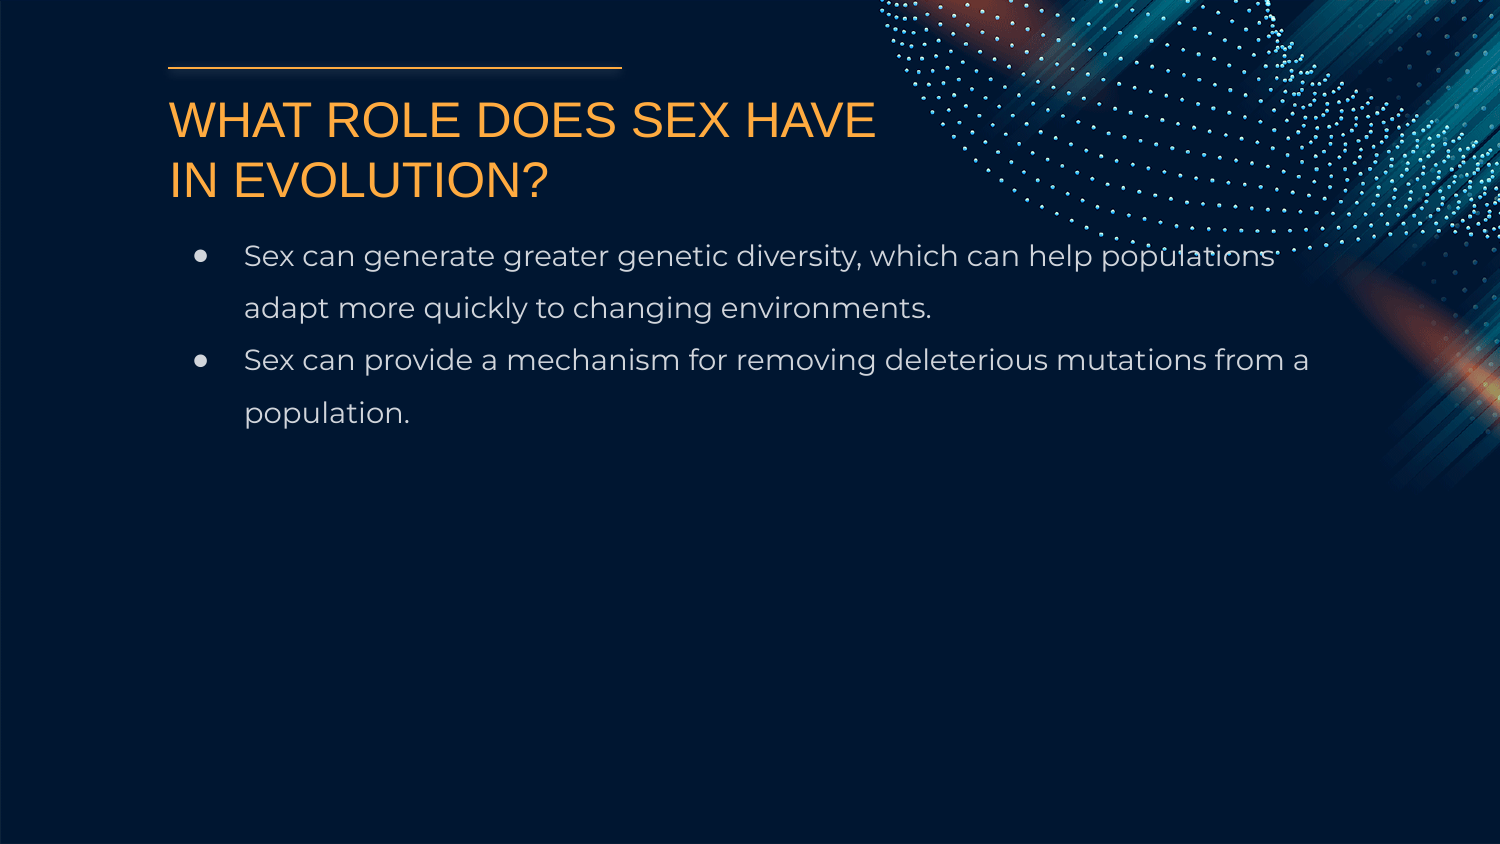

# WHAT ROLE DOES SEX HAVE IN EVOLUTION?
Sex can generate greater genetic diversity, which can help populations adapt more quickly to changing environments.
Sex can provide a mechanism for removing deleterious mutations from a population.